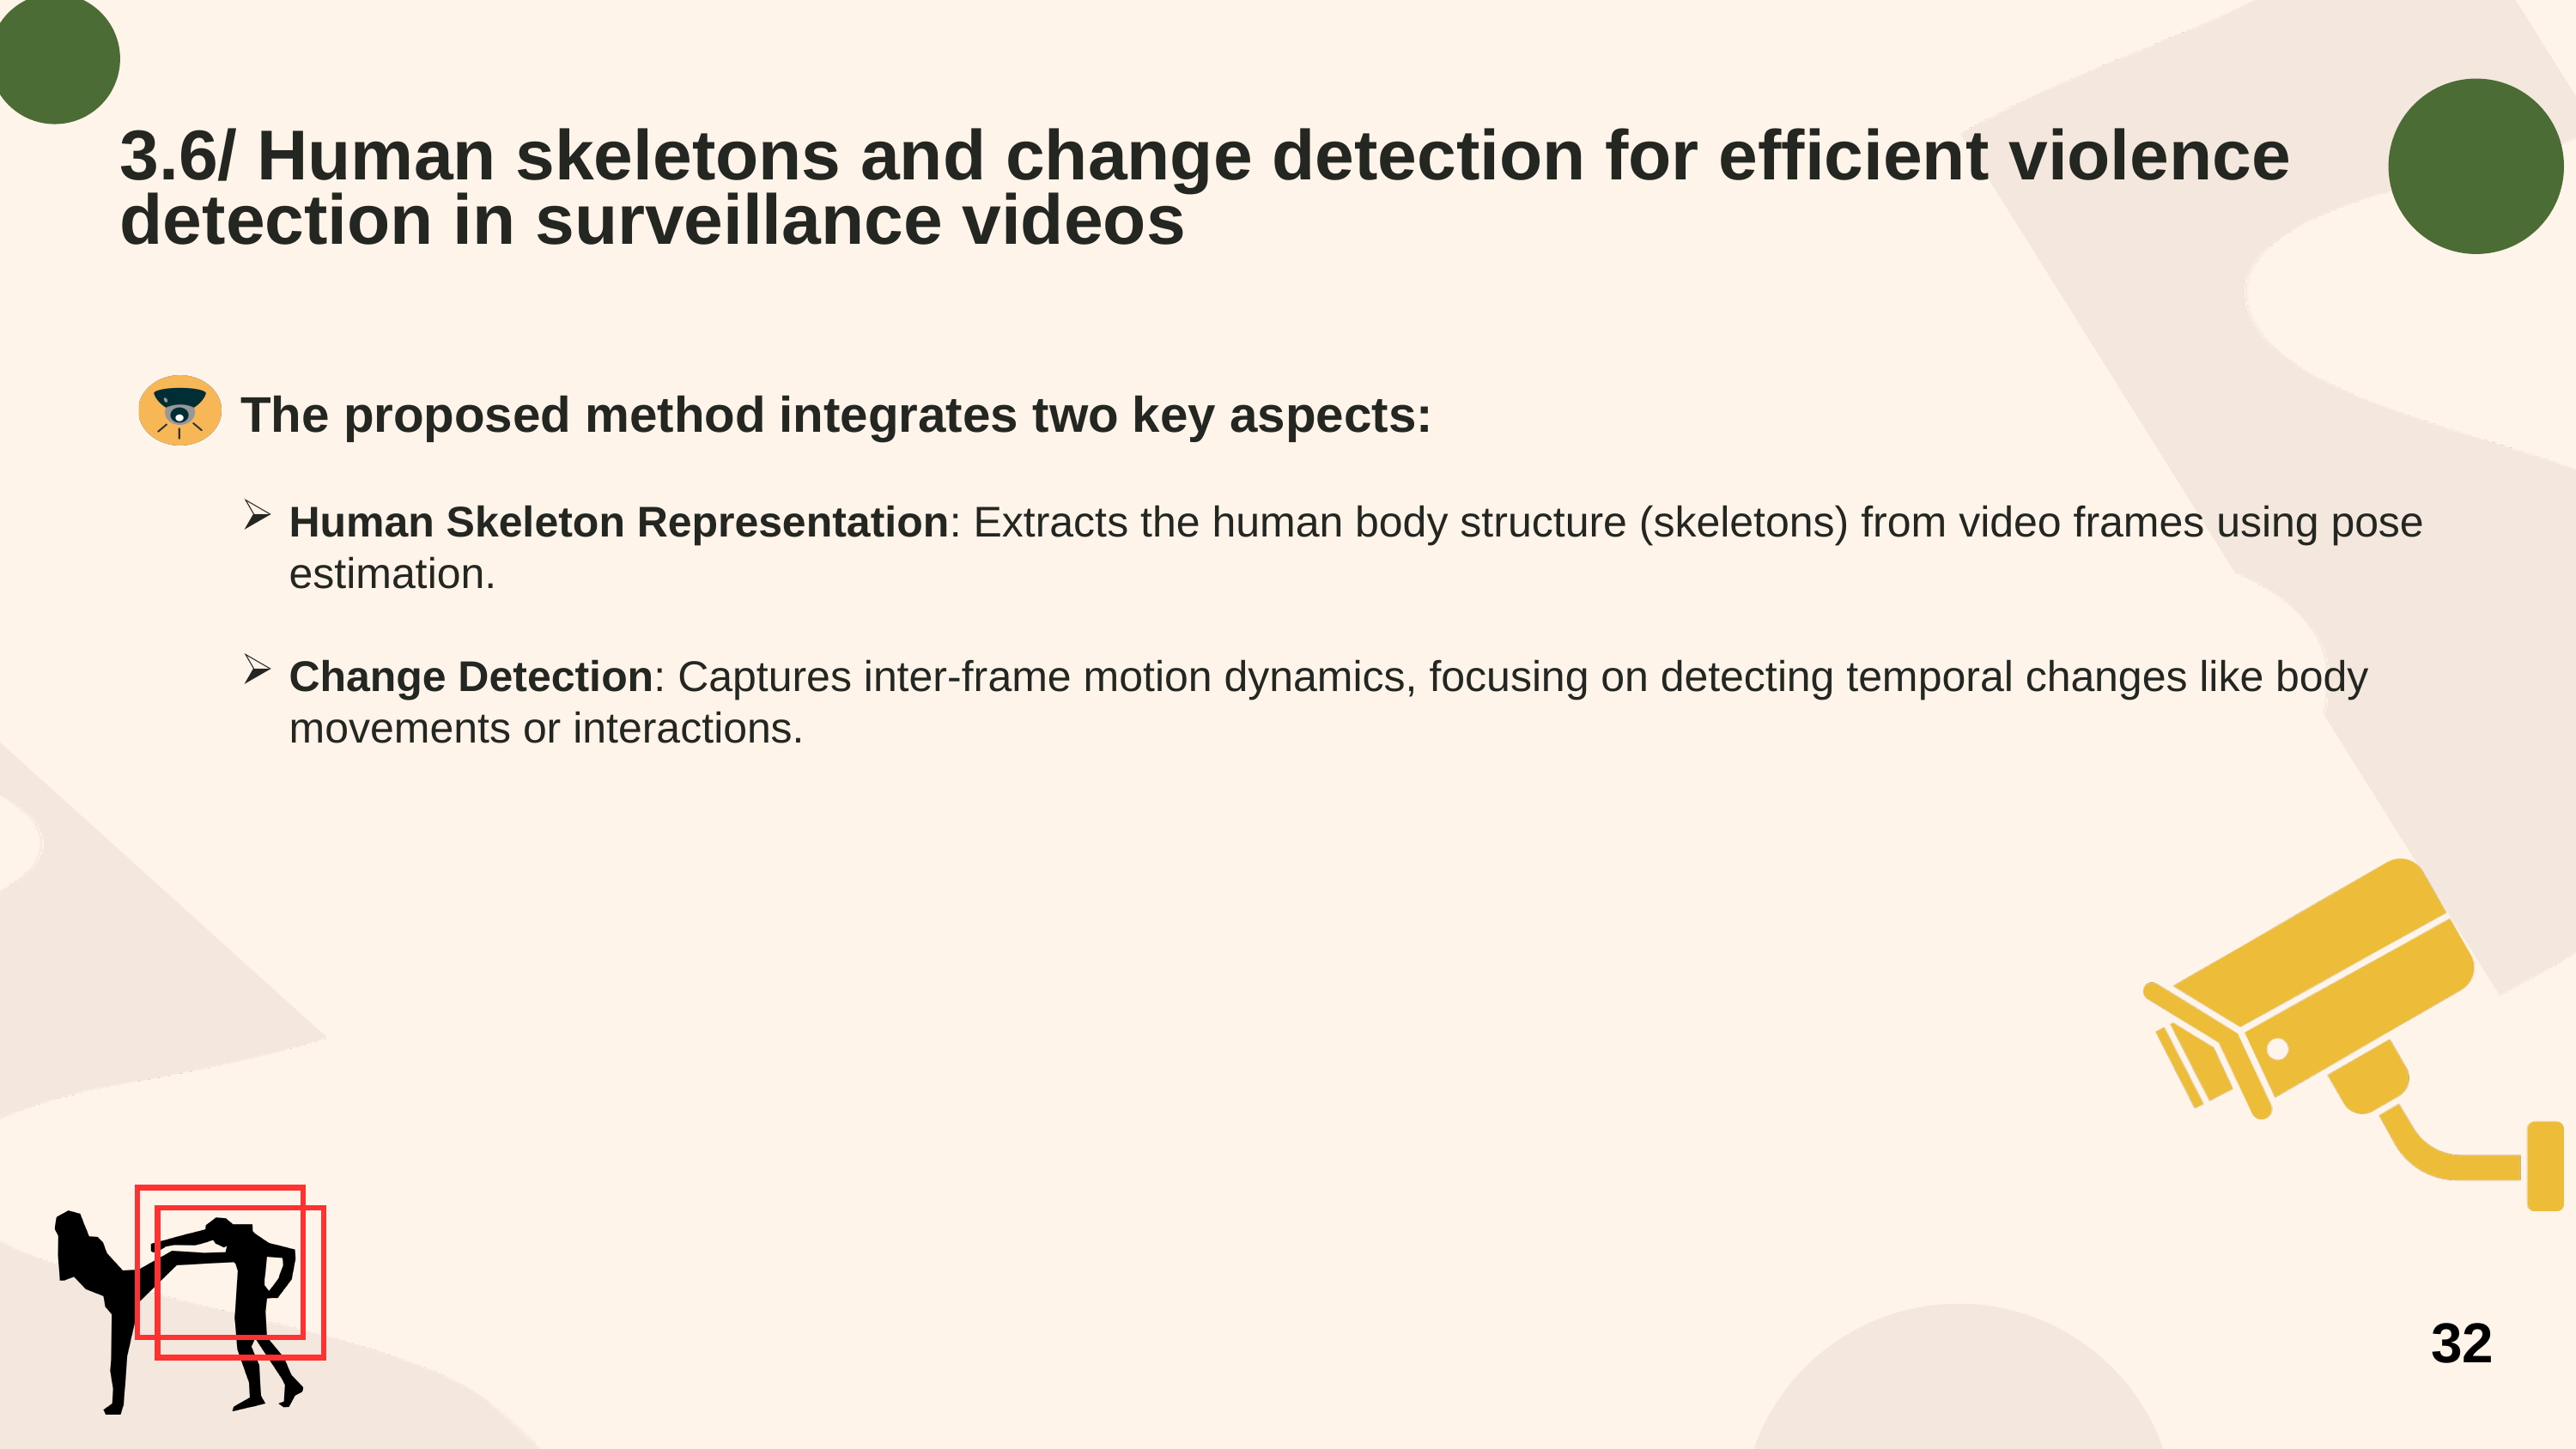

3.6/ Human skeletons and change detection for efficient violence detection in surveillance videos

The proposed method integrates two key aspects:

Human Skeleton Representation: Extracts the human body structure (skeletons) from video frames using pose estimation.

Change Detection: Captures inter-frame motion dynamics, focusing on detecting temporal changes like body movements or interactions.

32